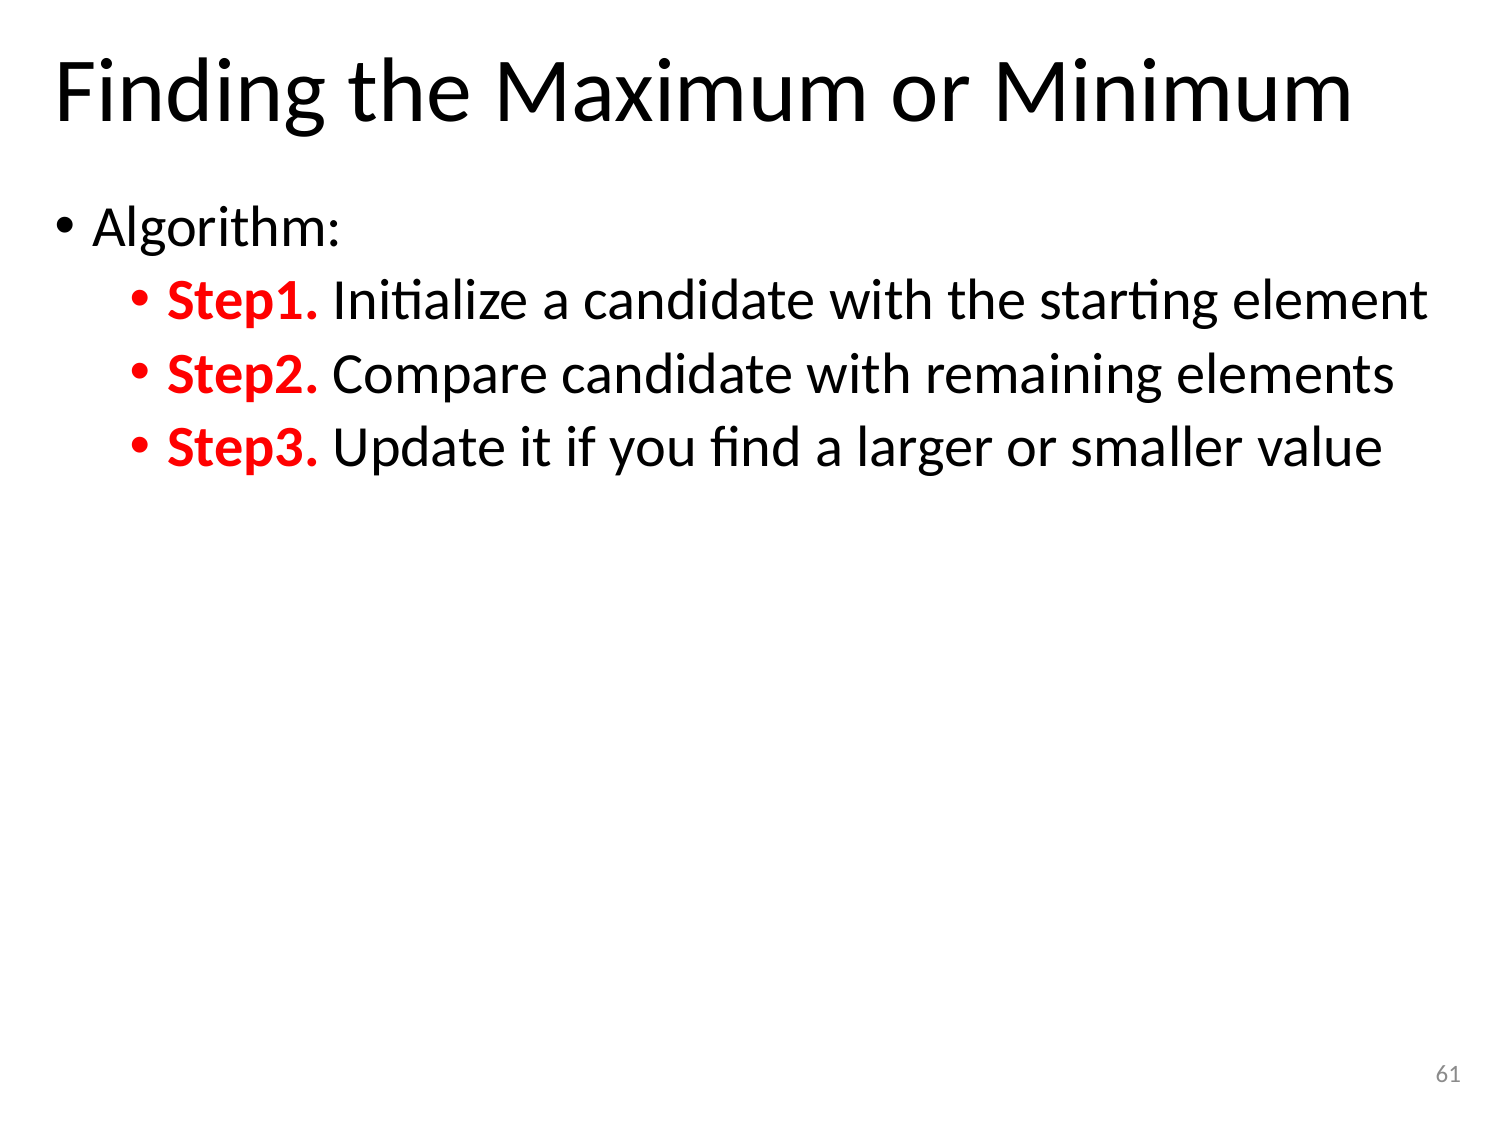

# Finding the Maximum or Minimum
Algorithm:
Step1. Initialize a candidate with the starting element
Step2. Compare candidate with remaining elements
Step3. Update it if you find a larger or smaller value

61